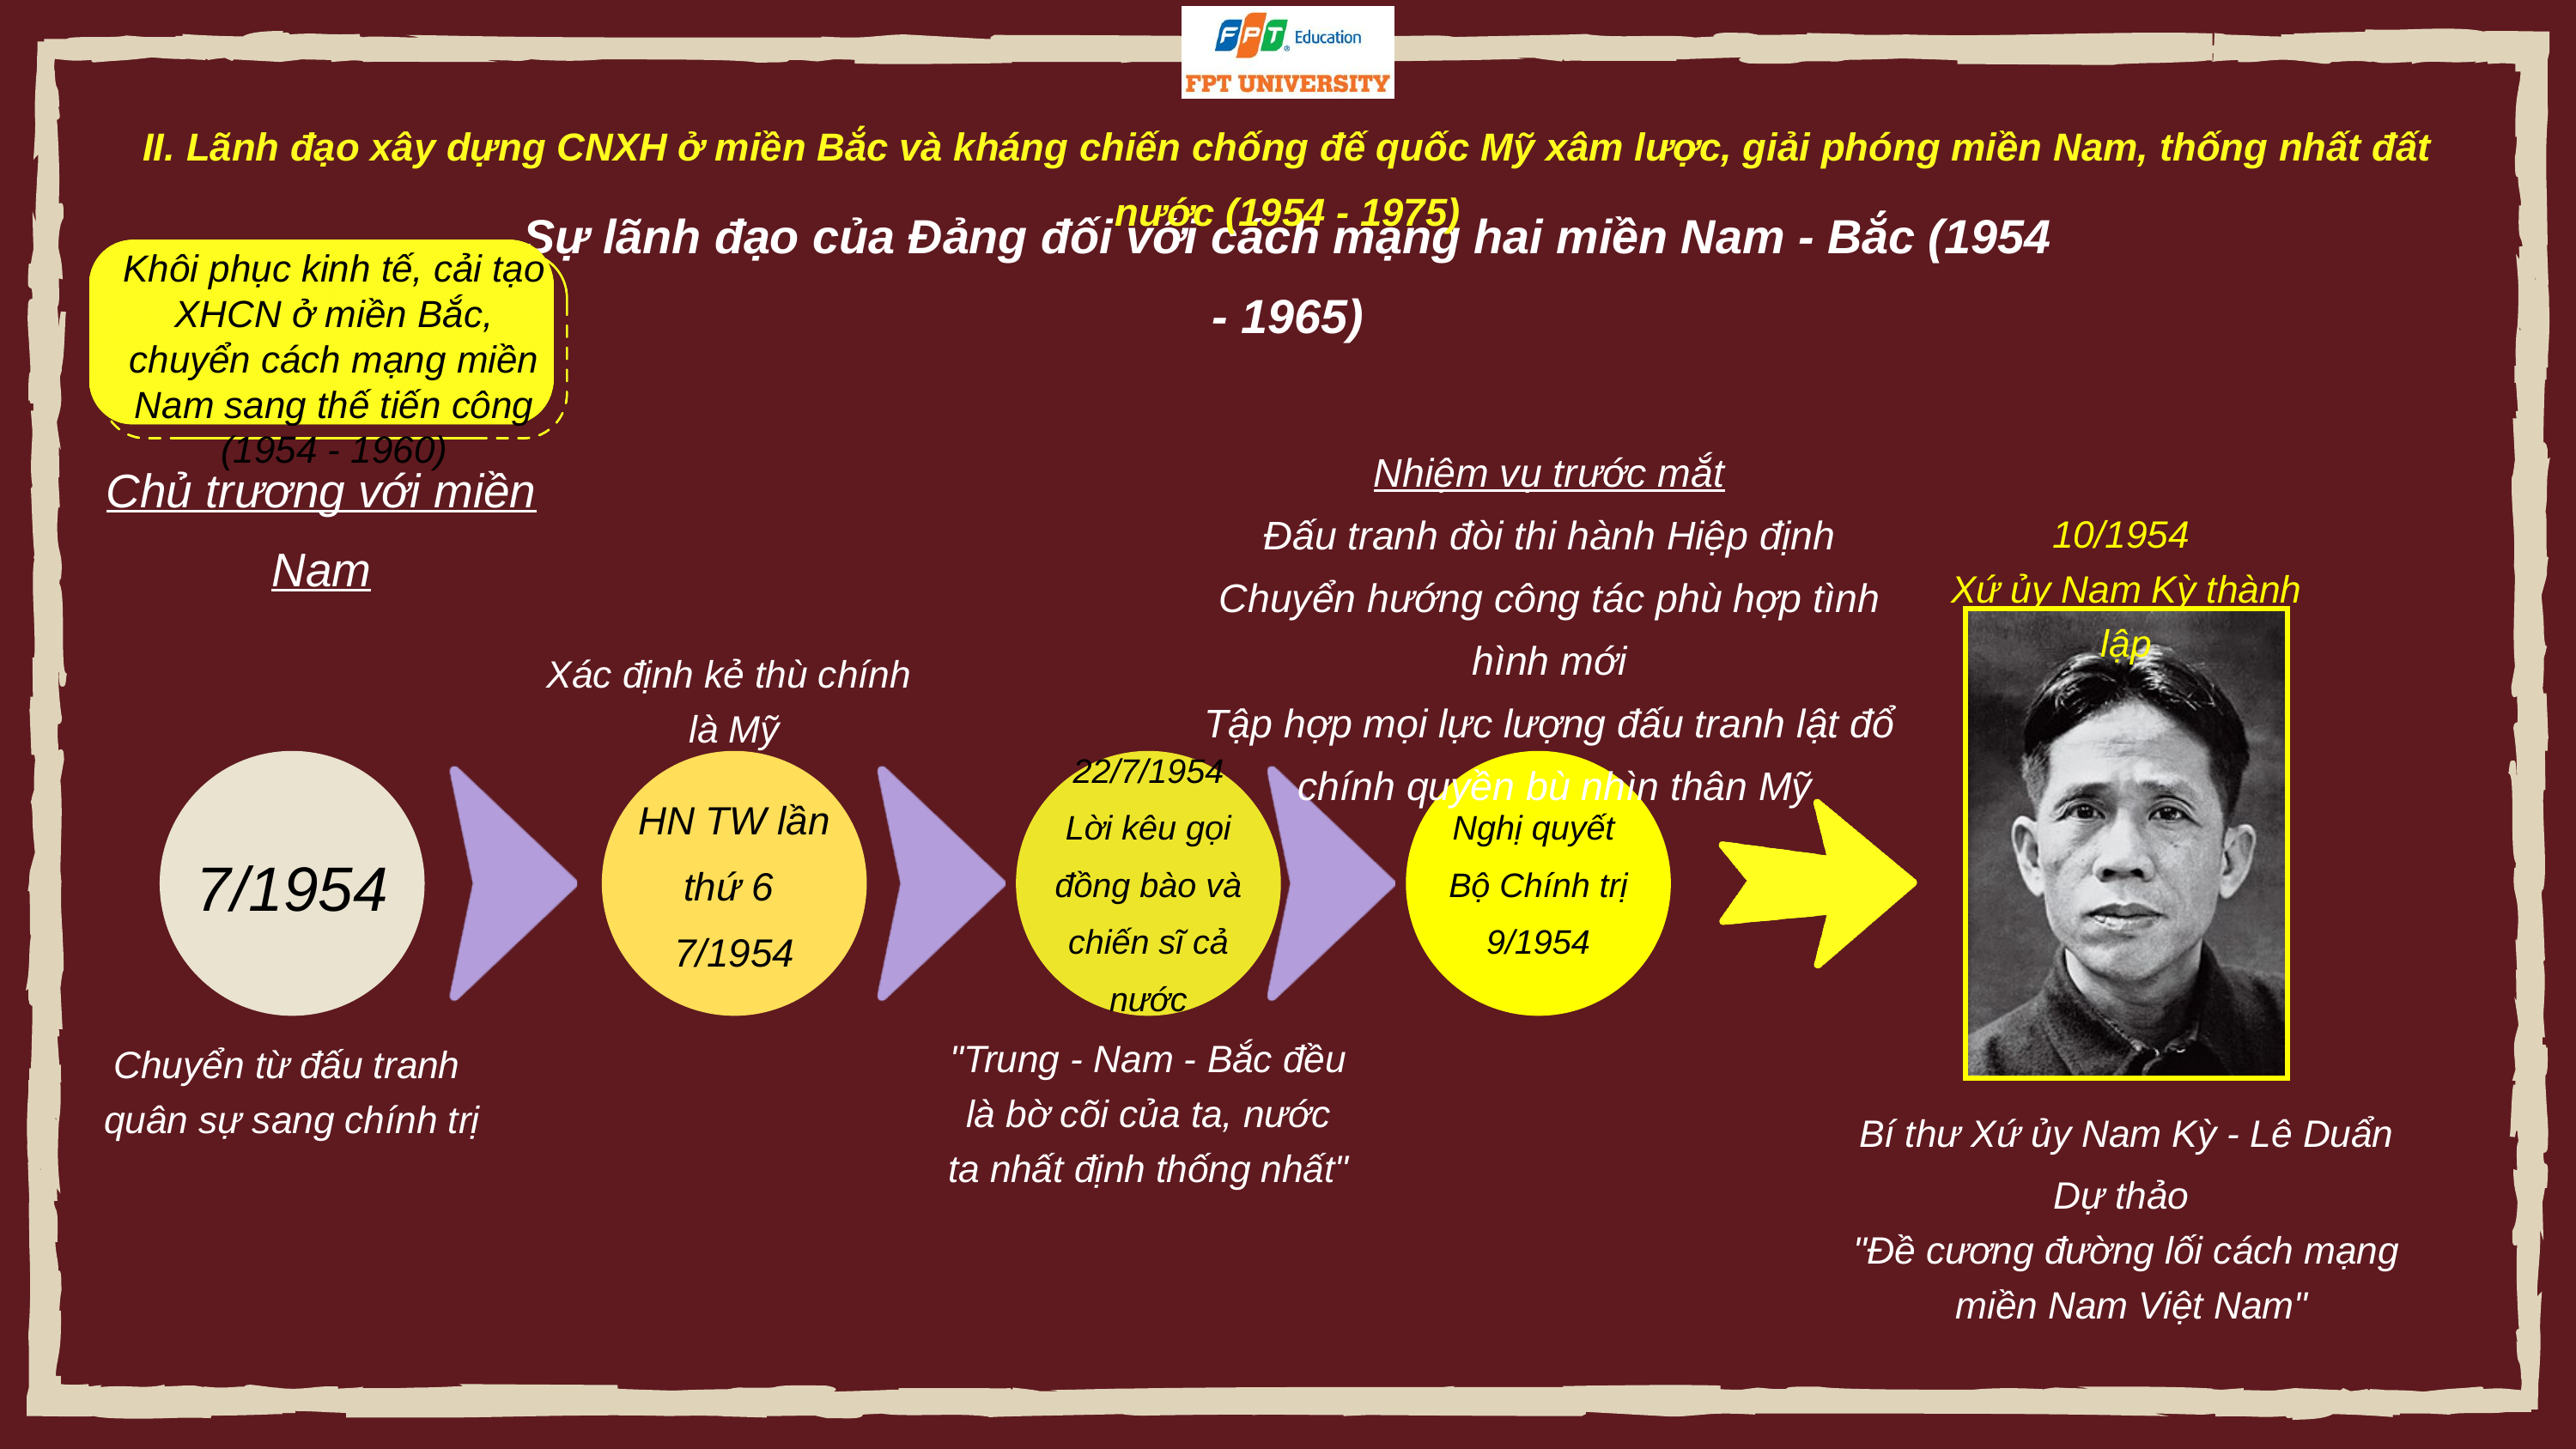

II. Lãnh đạo xây dựng CNXH ở miền Bắc và kháng chiến chống đế quốc Mỹ xâm lược, giải phóng miền Nam, thống nhất đất nước (1954 - 1975)
Sự lãnh đạo của Đảng đối với cách mạng hai miền Nam - Bắc (1954 - 1965)

Khôi phục kinh tế, cải tạo XHCN ở miền Bắc, chuyển cách mạng miền Nam sang thế tiến công (1954 - 1960)
Nhiệm vụ trước mắt
Đấu tranh đòi thi hành Hiệp định
Chuyển hướng công tác phù hợp tình hình mới
Tập hợp mọi lực lượng đấu tranh lật đổ
 chính quyền bù nhìn thân Mỹ

Chủ trương với miền Nam
10/1954
Xứ ủy Nam Kỳ thành lập

Xác định kẻ thù chính
là Mỹ

7/1954

HN TW lần thứ 6
7/1954

22/7/1954
Lời kêu gọi đồng bào và chiến sĩ cả nước

Nghị quyết
Bộ Chính trị 9/1954

"Trung - Nam - Bắc đều là bờ cõi của ta, nước ta nhất định thống nhất"
Chuyển từ đấu tranh
quân sự sang chính trị
Bí thư Xứ ủy Nam Kỳ - Lê Duẩn
Dự thảo
"Đề cương đường lối cách mạng
 miền Nam Việt Nam"